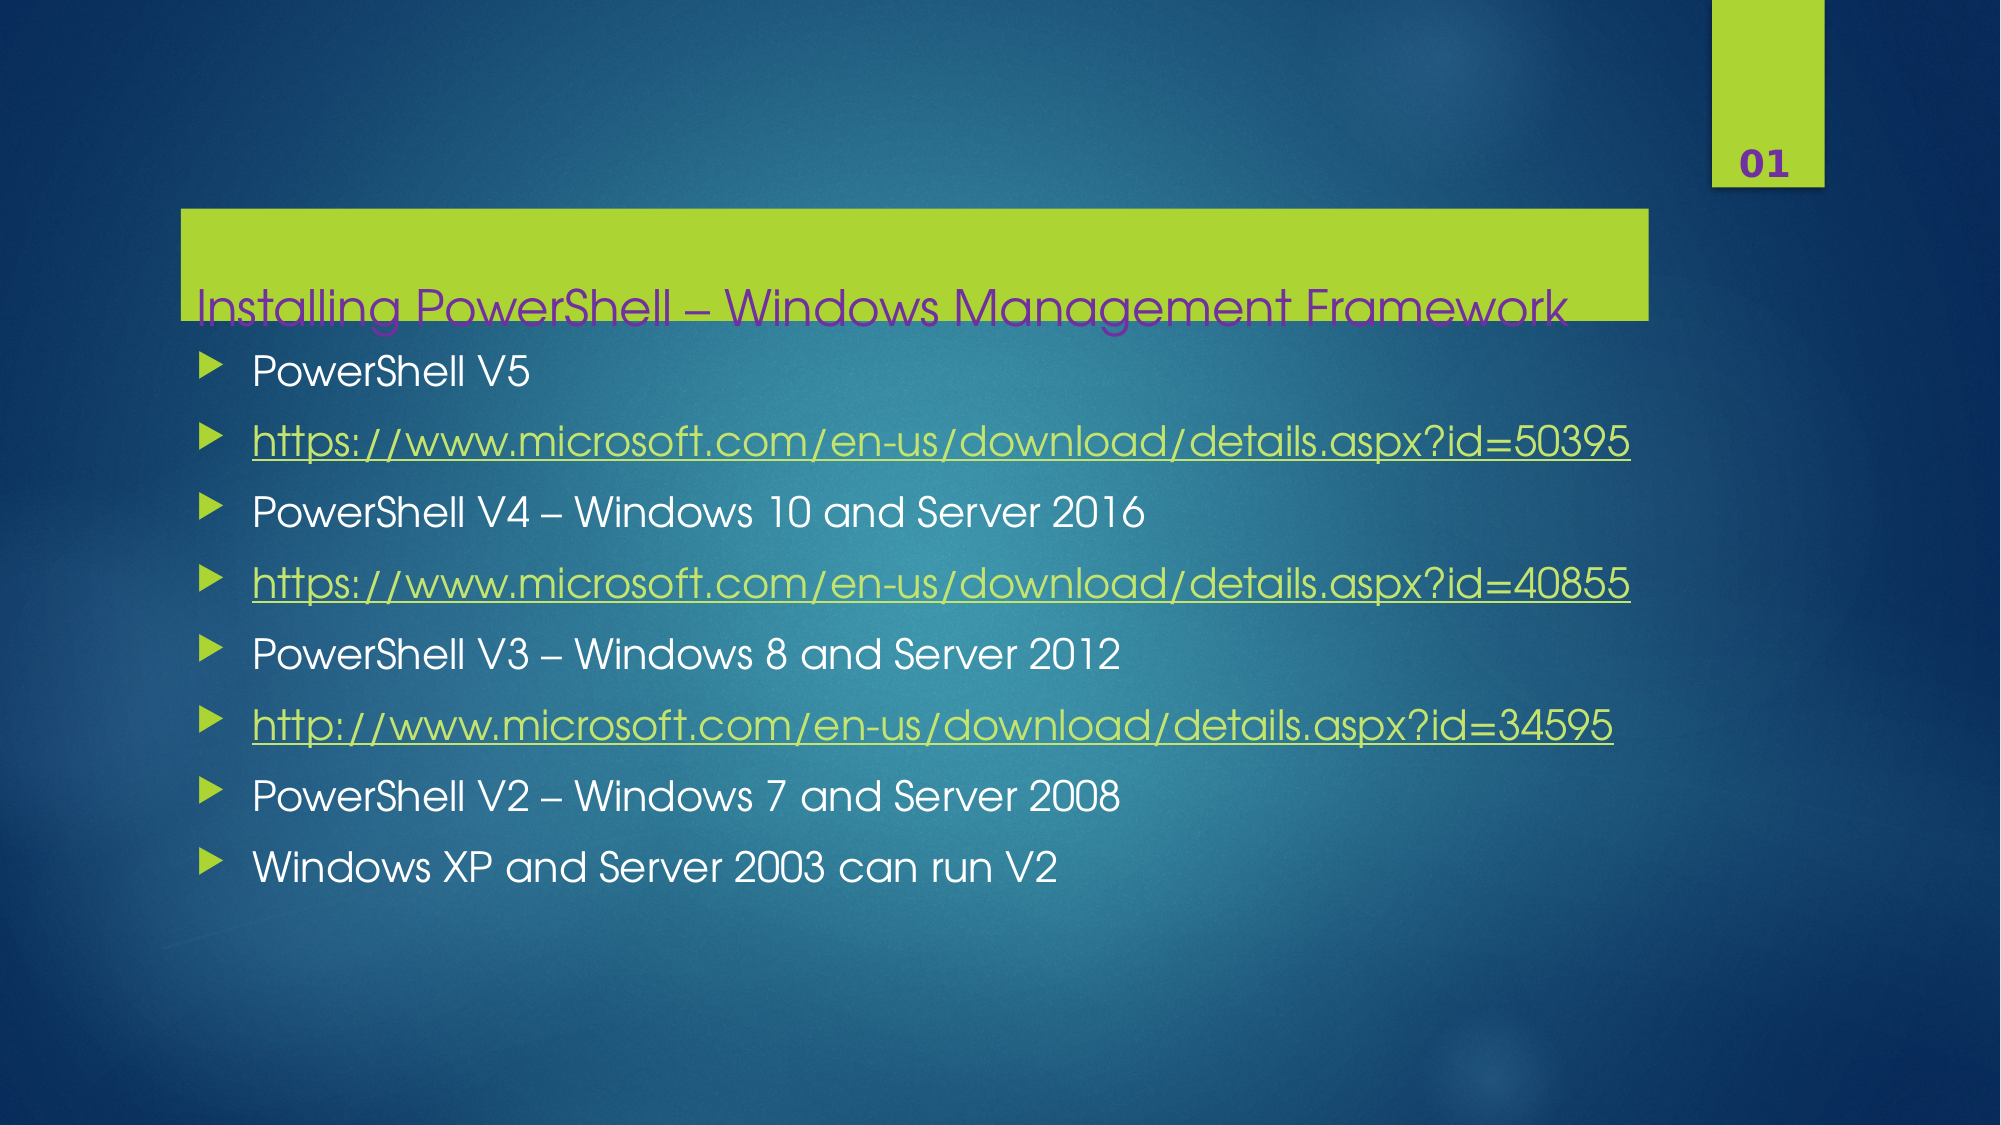

01
Installing PowerShell – Windows Management Framework
PowerShell V5
https://www.microsoft.com/en-us/download/details.aspx?id=50395
PowerShell V4 – Windows 10 and Server 2016
https://www.microsoft.com/en-us/download/details.aspx?id=40855
PowerShell V3 – Windows 8 and Server 2012
http://www.microsoft.com/en-us/download/details.aspx?id=34595
PowerShell V2 – Windows 7 and Server 2008
Windows XP and Server 2003 can run V2